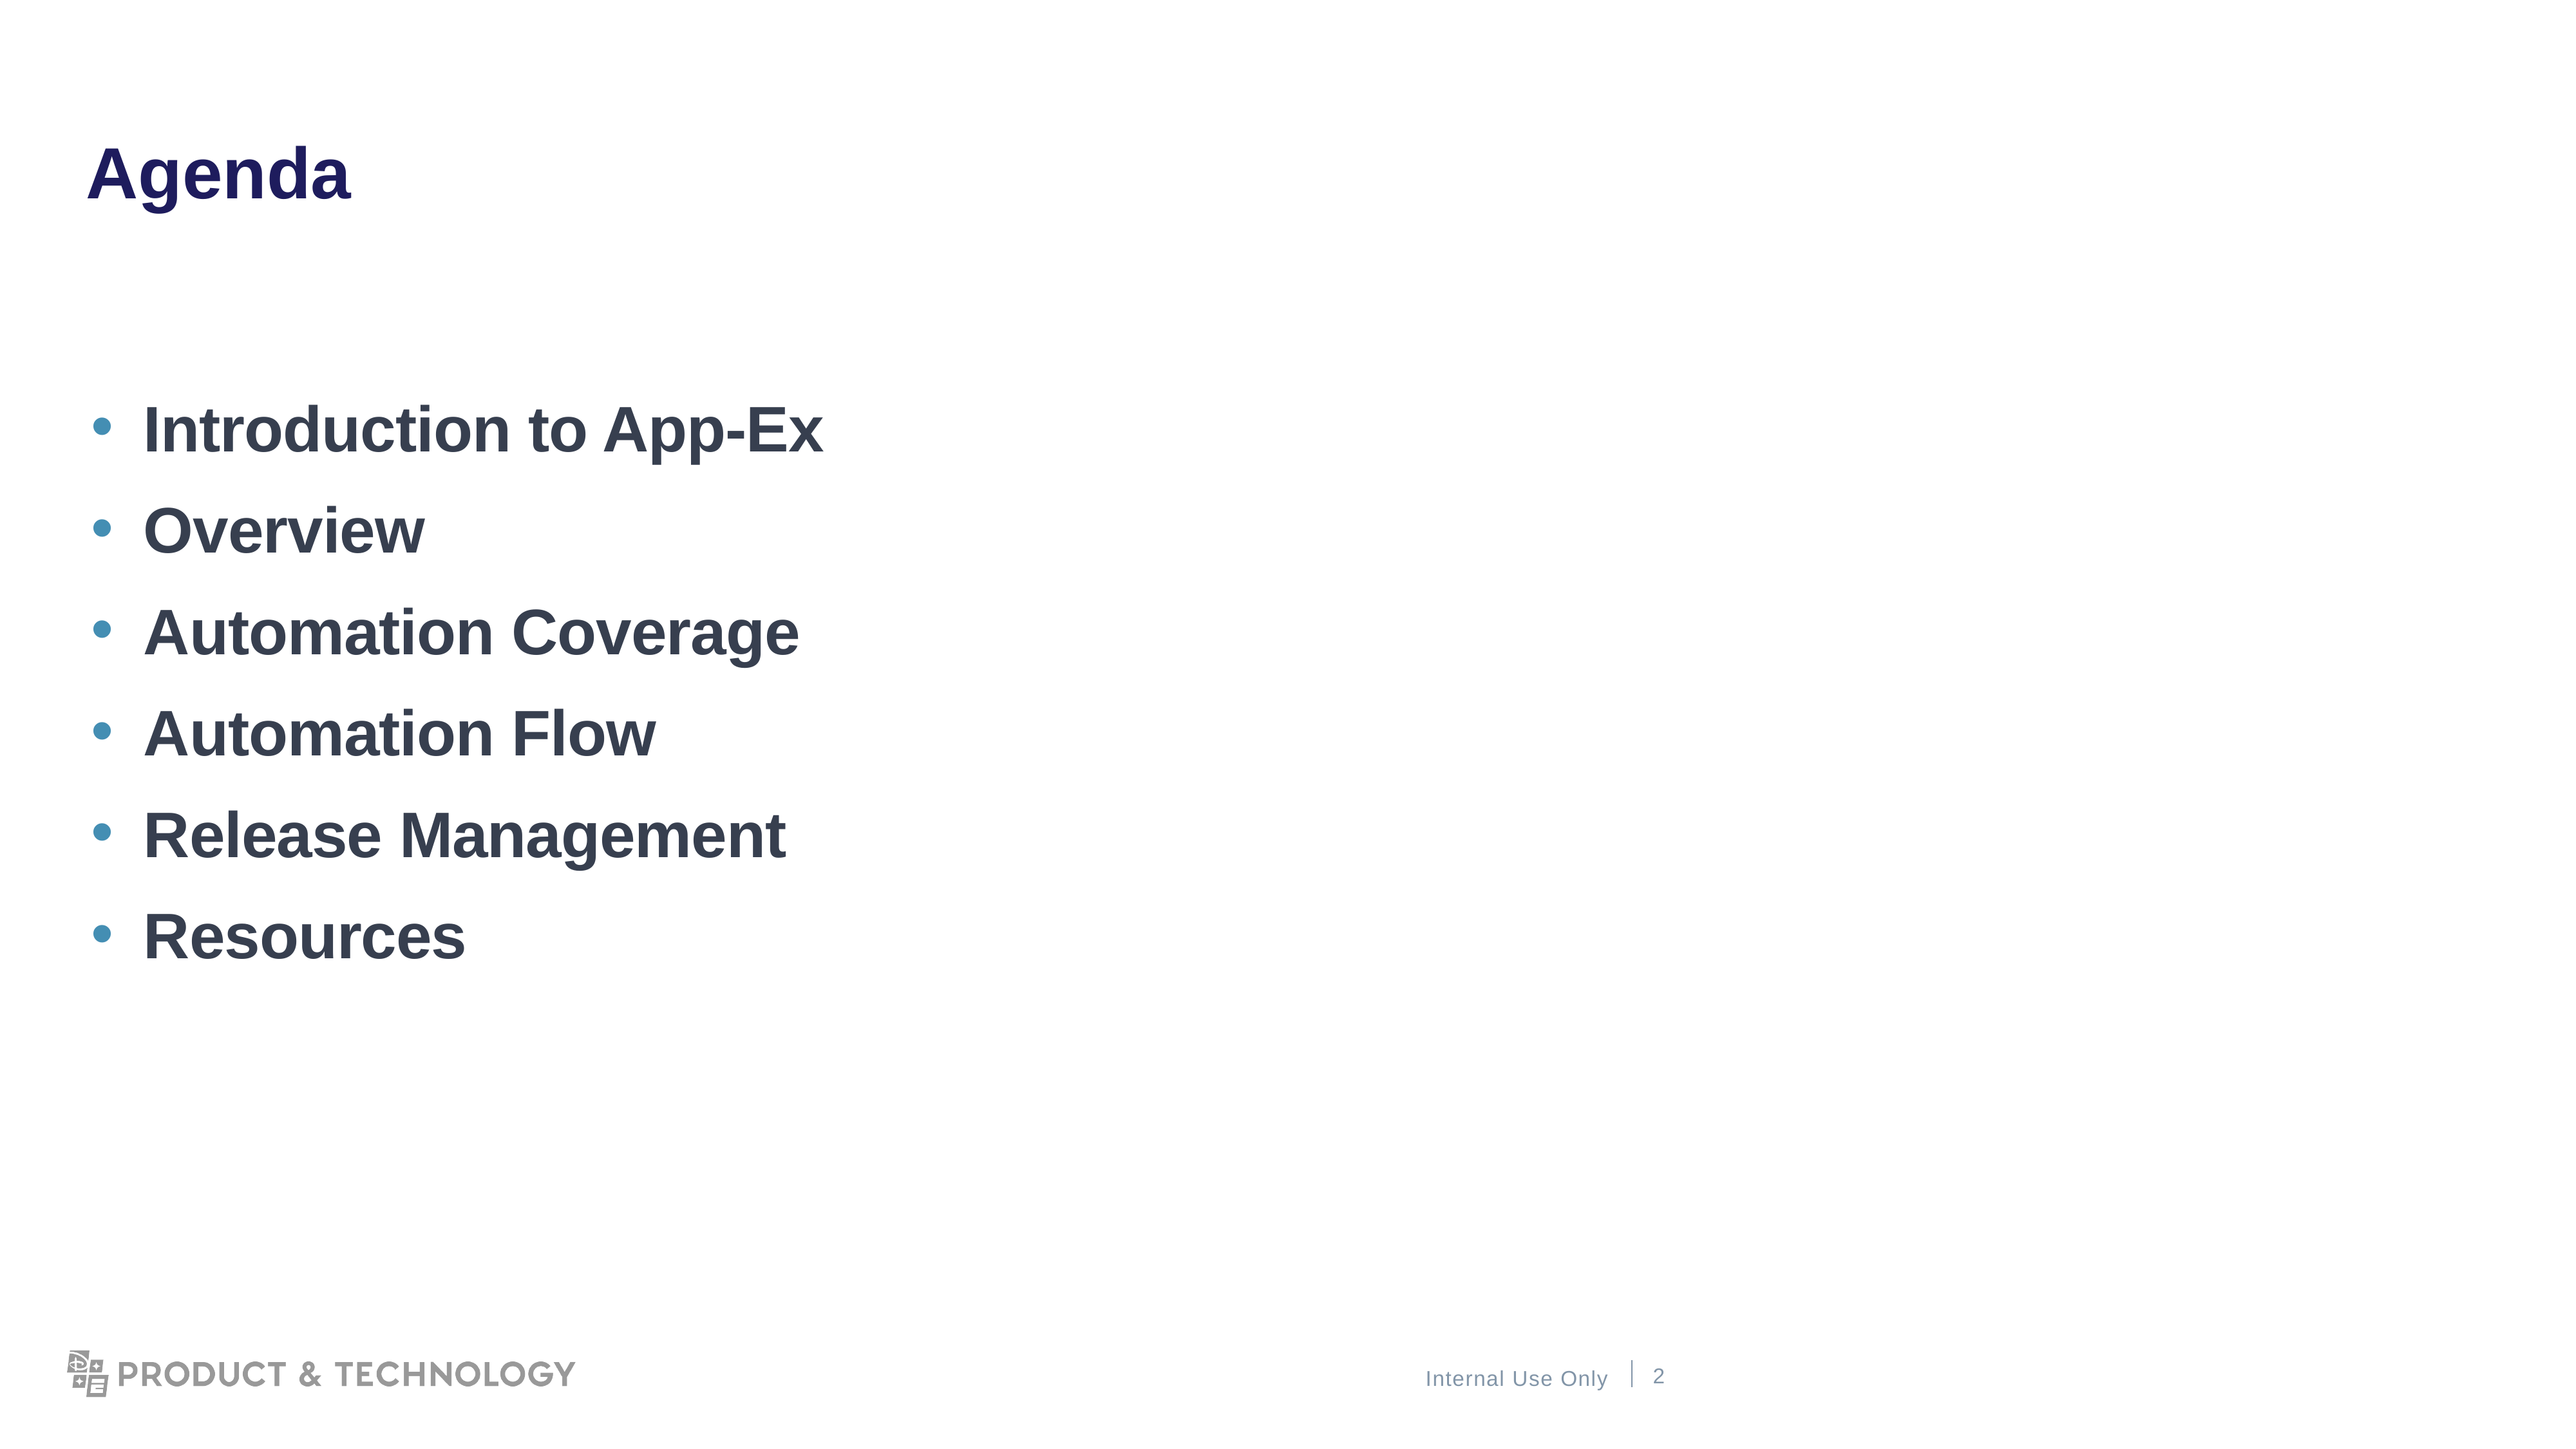

# Agenda
Introduction to App-Ex
Overview
Automation Coverage​​
Automation Flow
Release Management
Resources
2